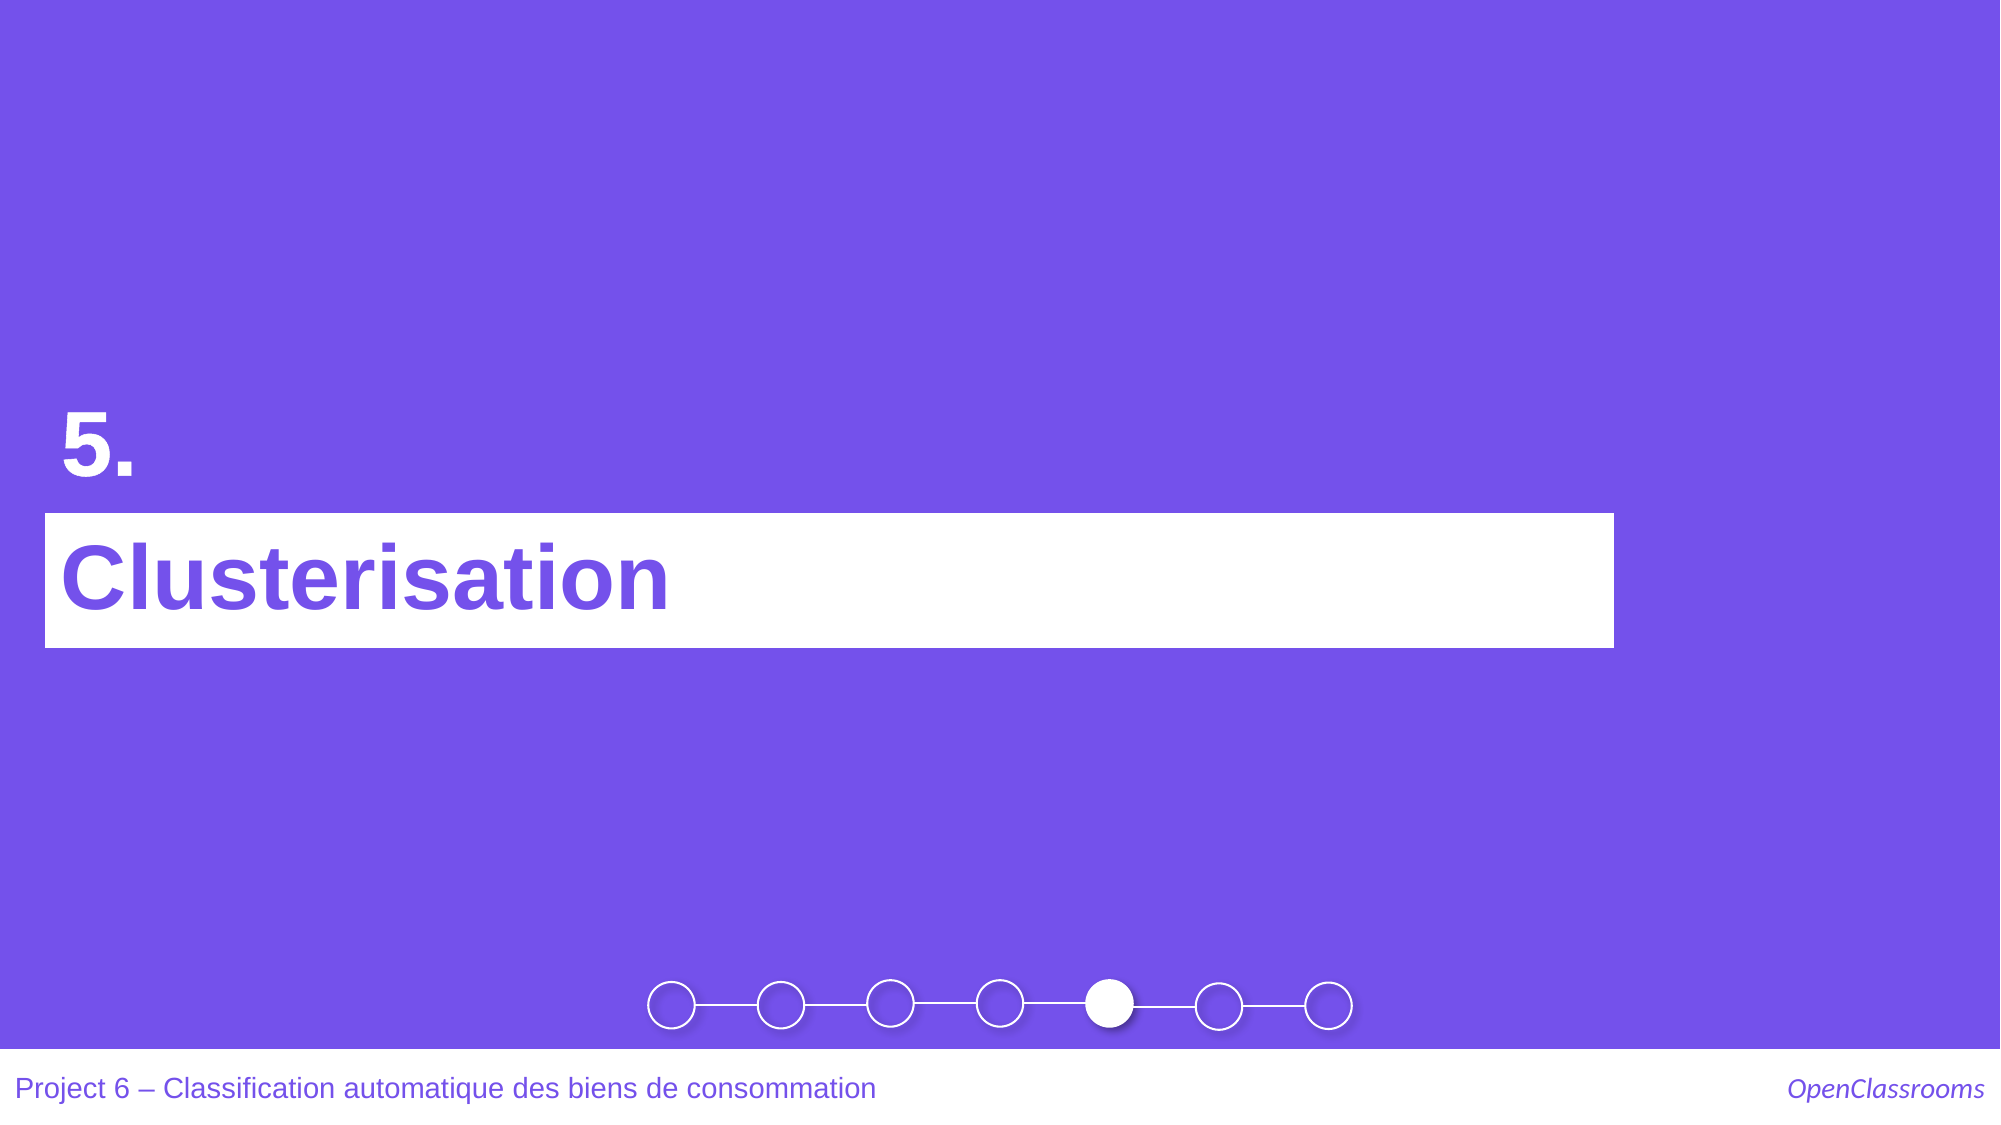

5.
Clusterisation

Project 6 – Classification automatique des biens de consommation
OpenClassrooms